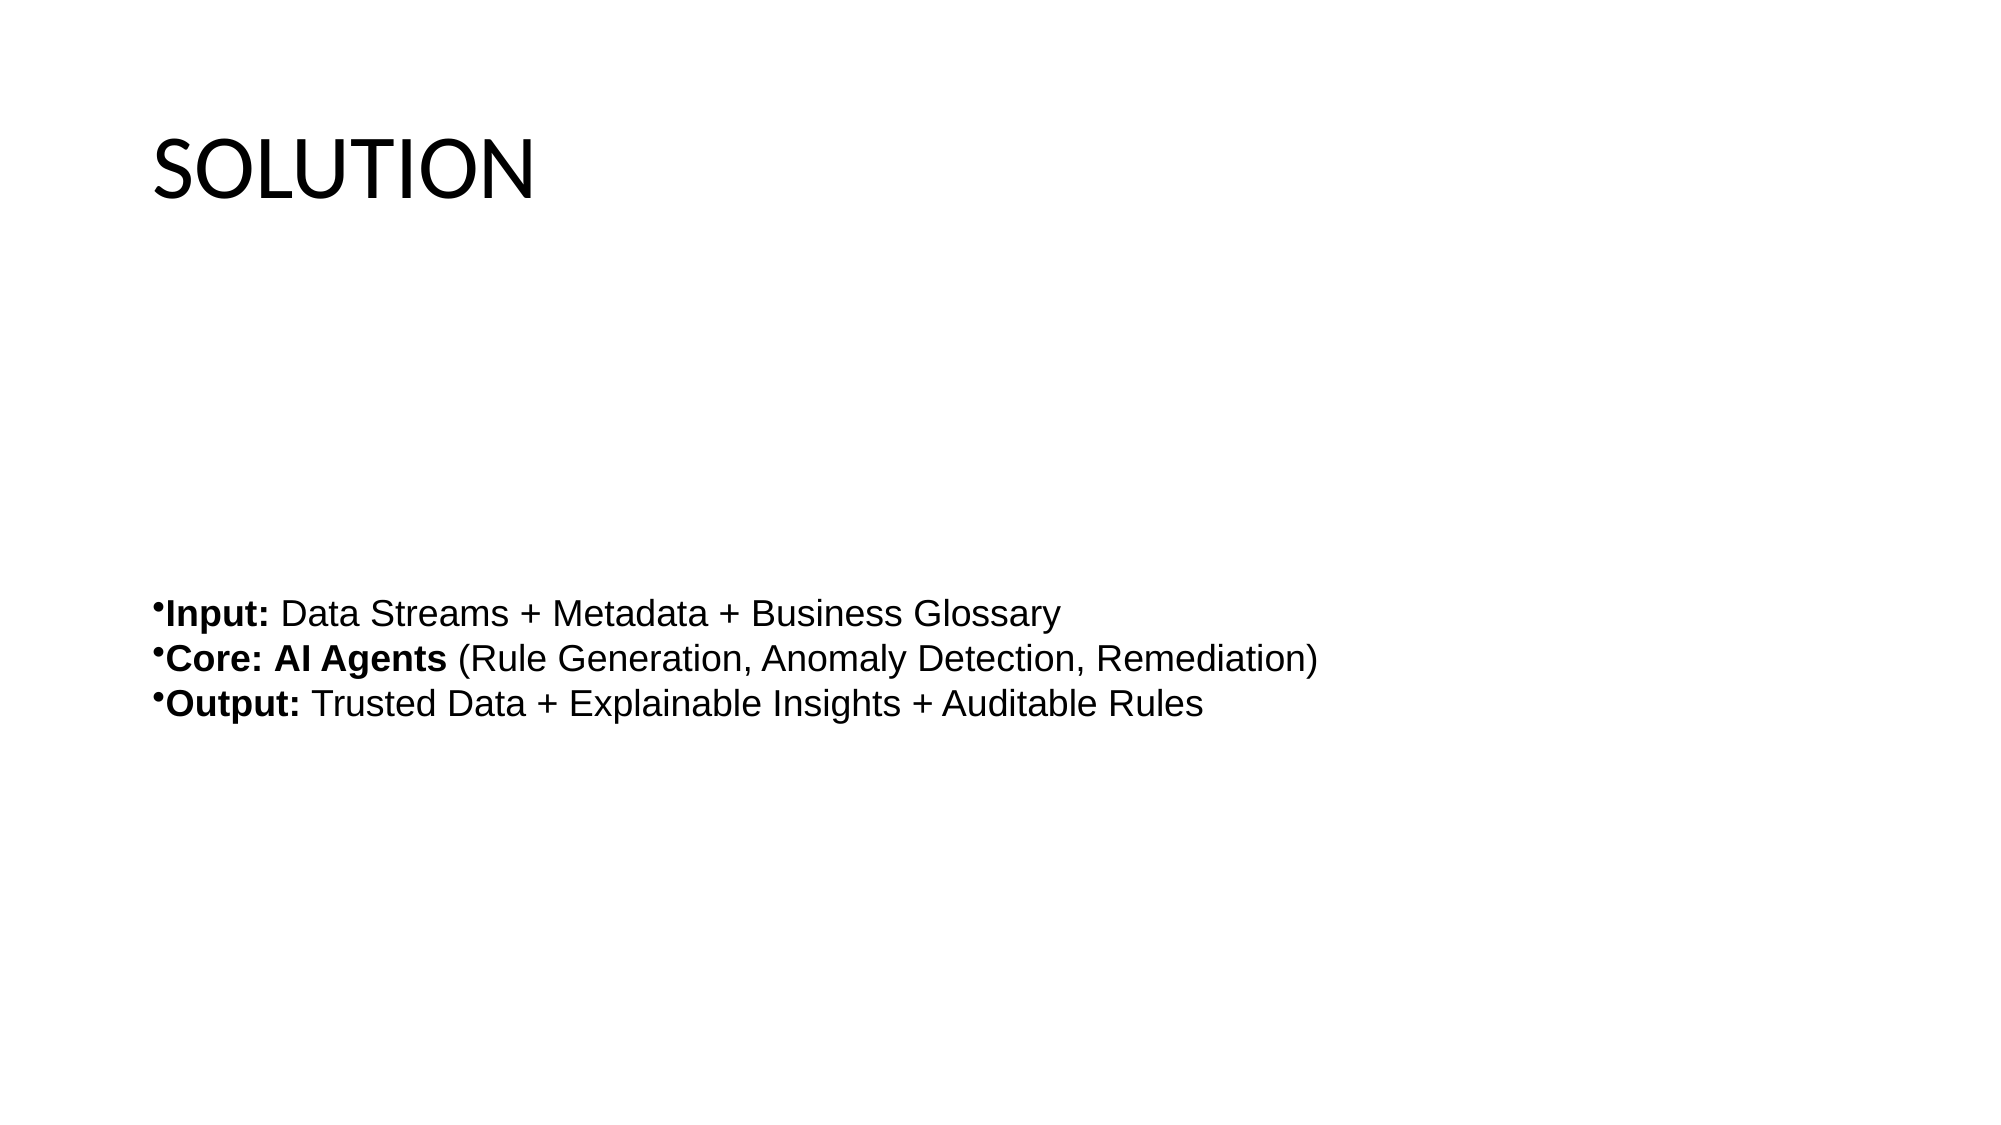

# SOLUTION
Input: Data Streams + Metadata + Business Glossary
Core: AI Agents (Rule Generation, Anomaly Detection, Remediation)
Output: Trusted Data + Explainable Insights + Auditable Rules